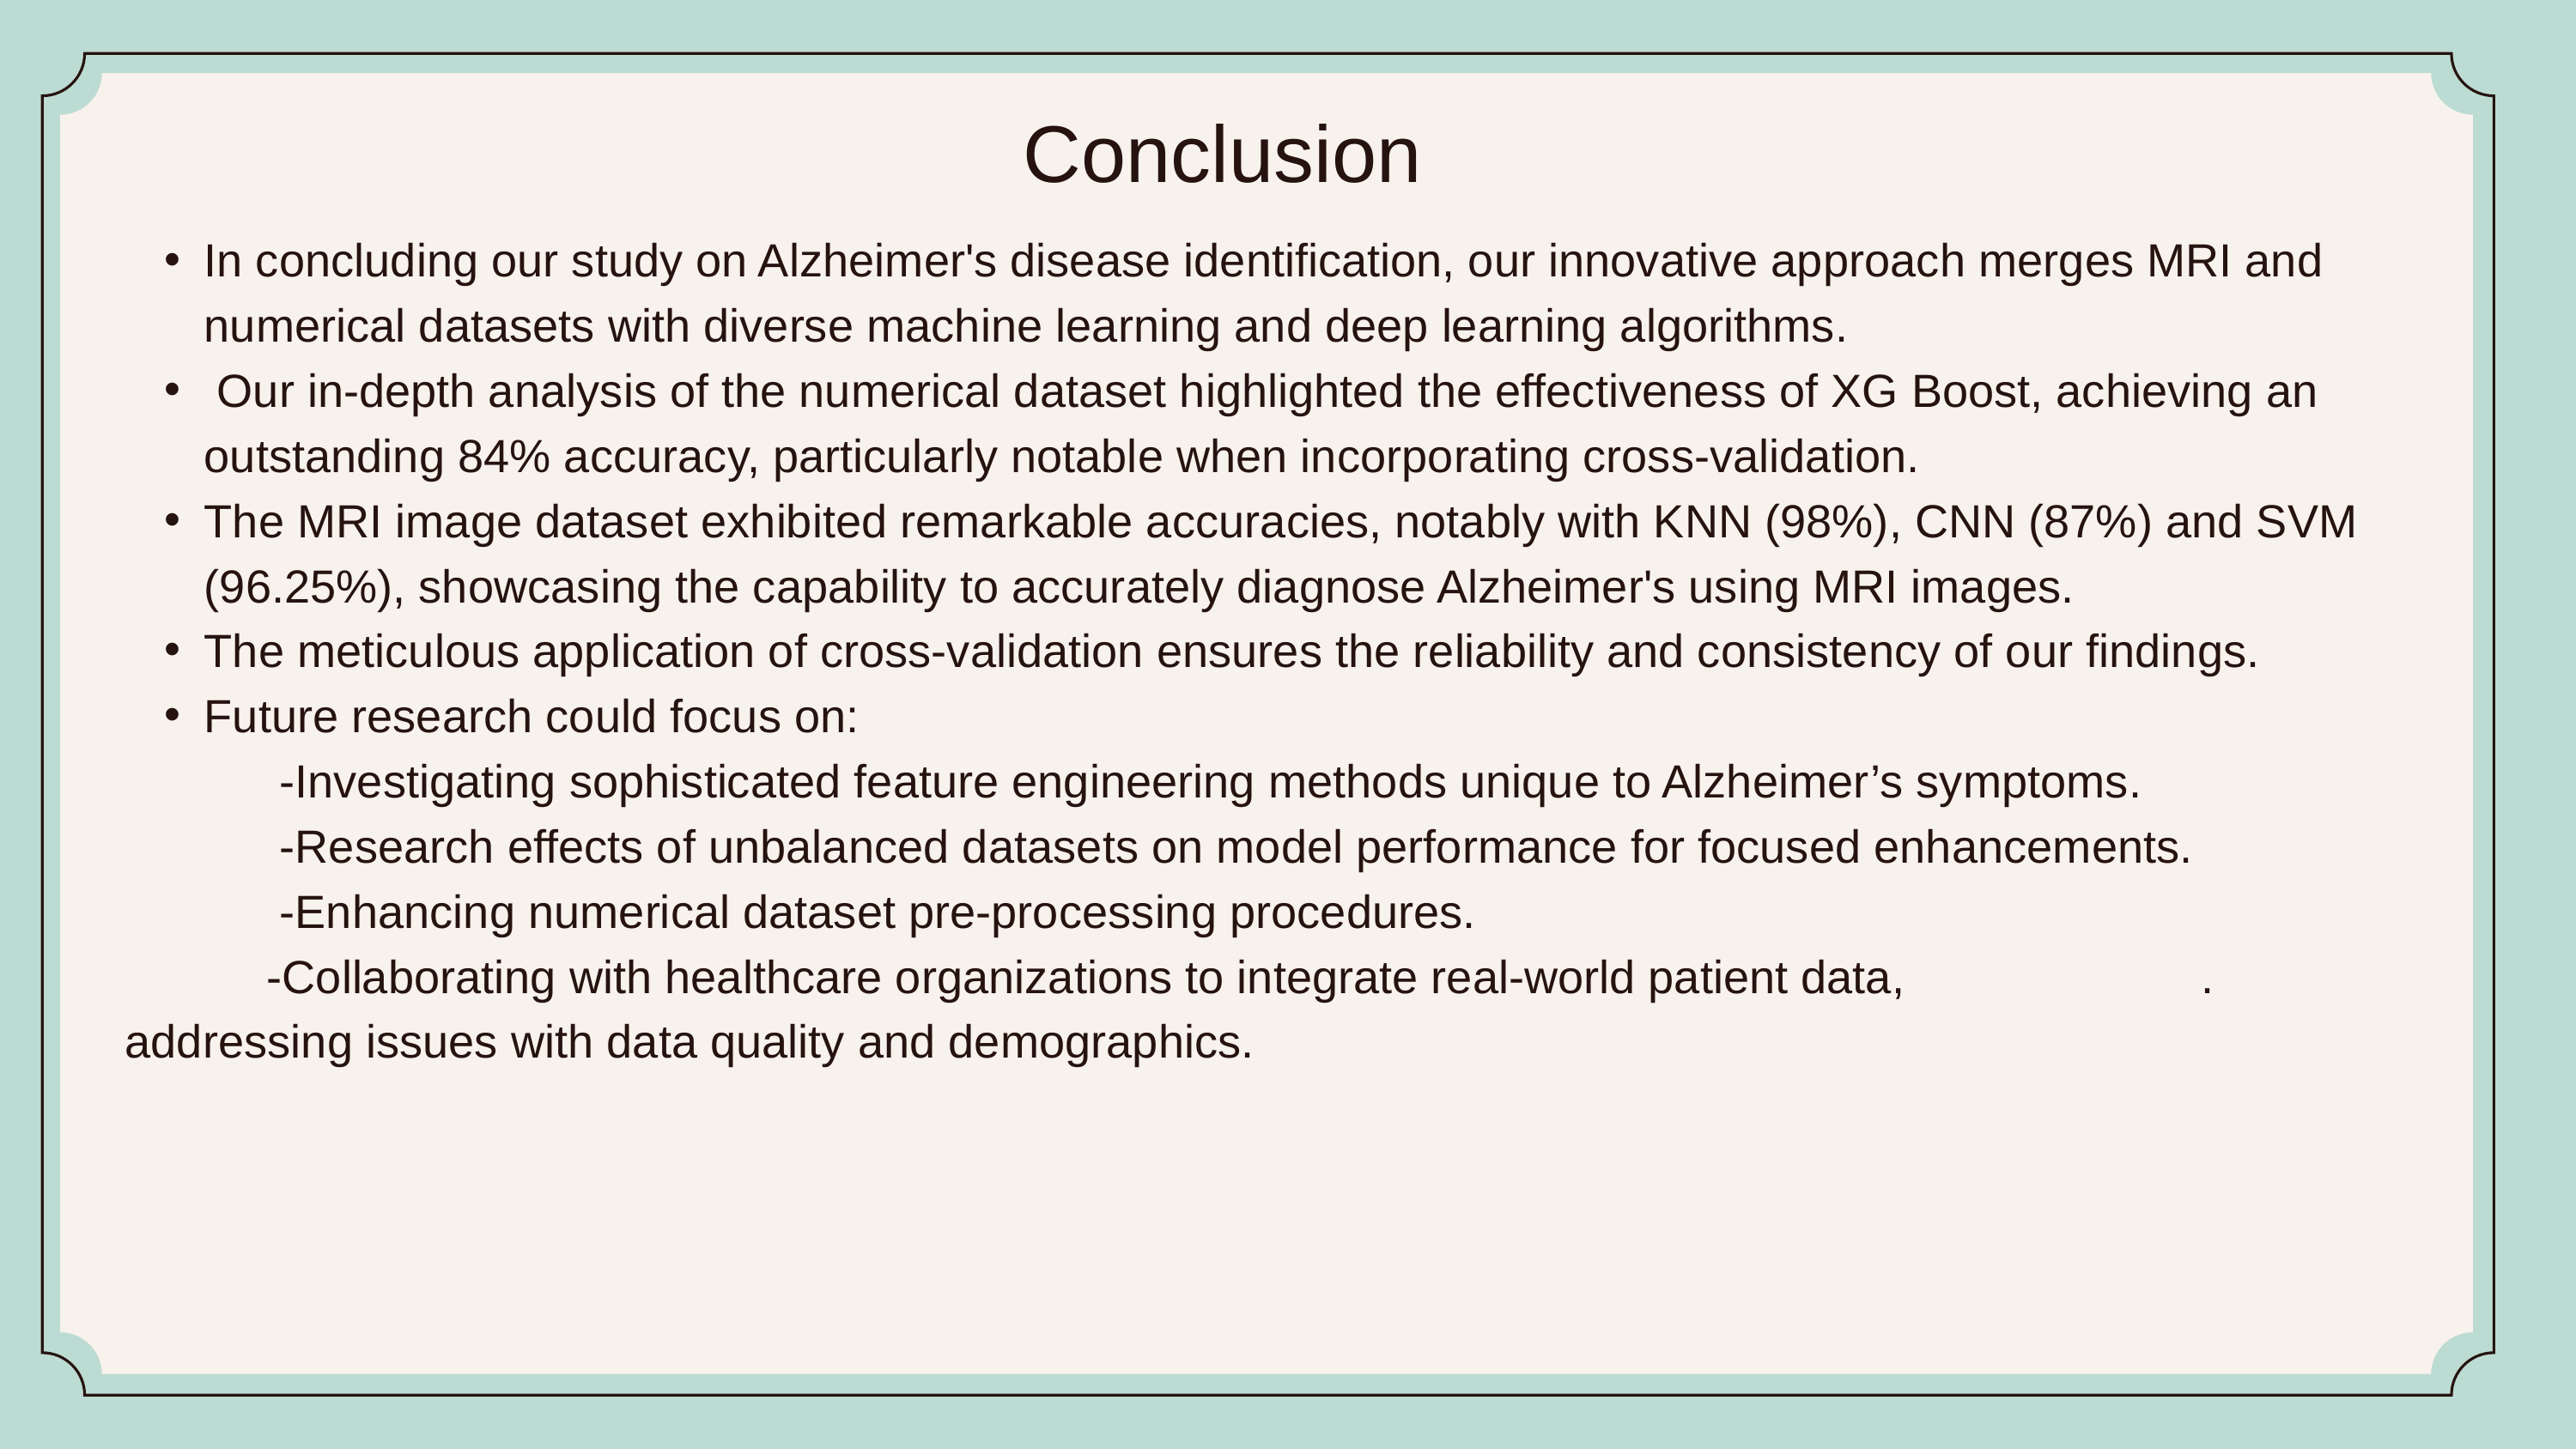

Conclusion
In concluding our study on Alzheimer's disease identification, our innovative approach merges MRI and numerical datasets with diverse machine learning and deep learning algorithms.
 Our in-depth analysis of the numerical dataset highlighted the effectiveness of XG Boost, achieving an outstanding 84% accuracy, particularly notable when incorporating cross-validation.
The MRI image dataset exhibited remarkable accuracies, notably with KNN (98%), CNN (87%) and SVM (96.25%), showcasing the capability to accurately diagnose Alzheimer's using MRI images.
The meticulous application of cross-validation ensures the reliability and consistency of our findings.
Future research could focus on:
            -Investigating sophisticated feature engineering methods unique to Alzheimer’s symptoms.
            -Research effects of unbalanced datasets on model performance for focused enhancements.
            -Enhancing numerical dataset pre-processing procedures.
           -Collaborating with healthcare organizations to integrate real-world patient data,                       .            addressing issues with data quality and demographics.